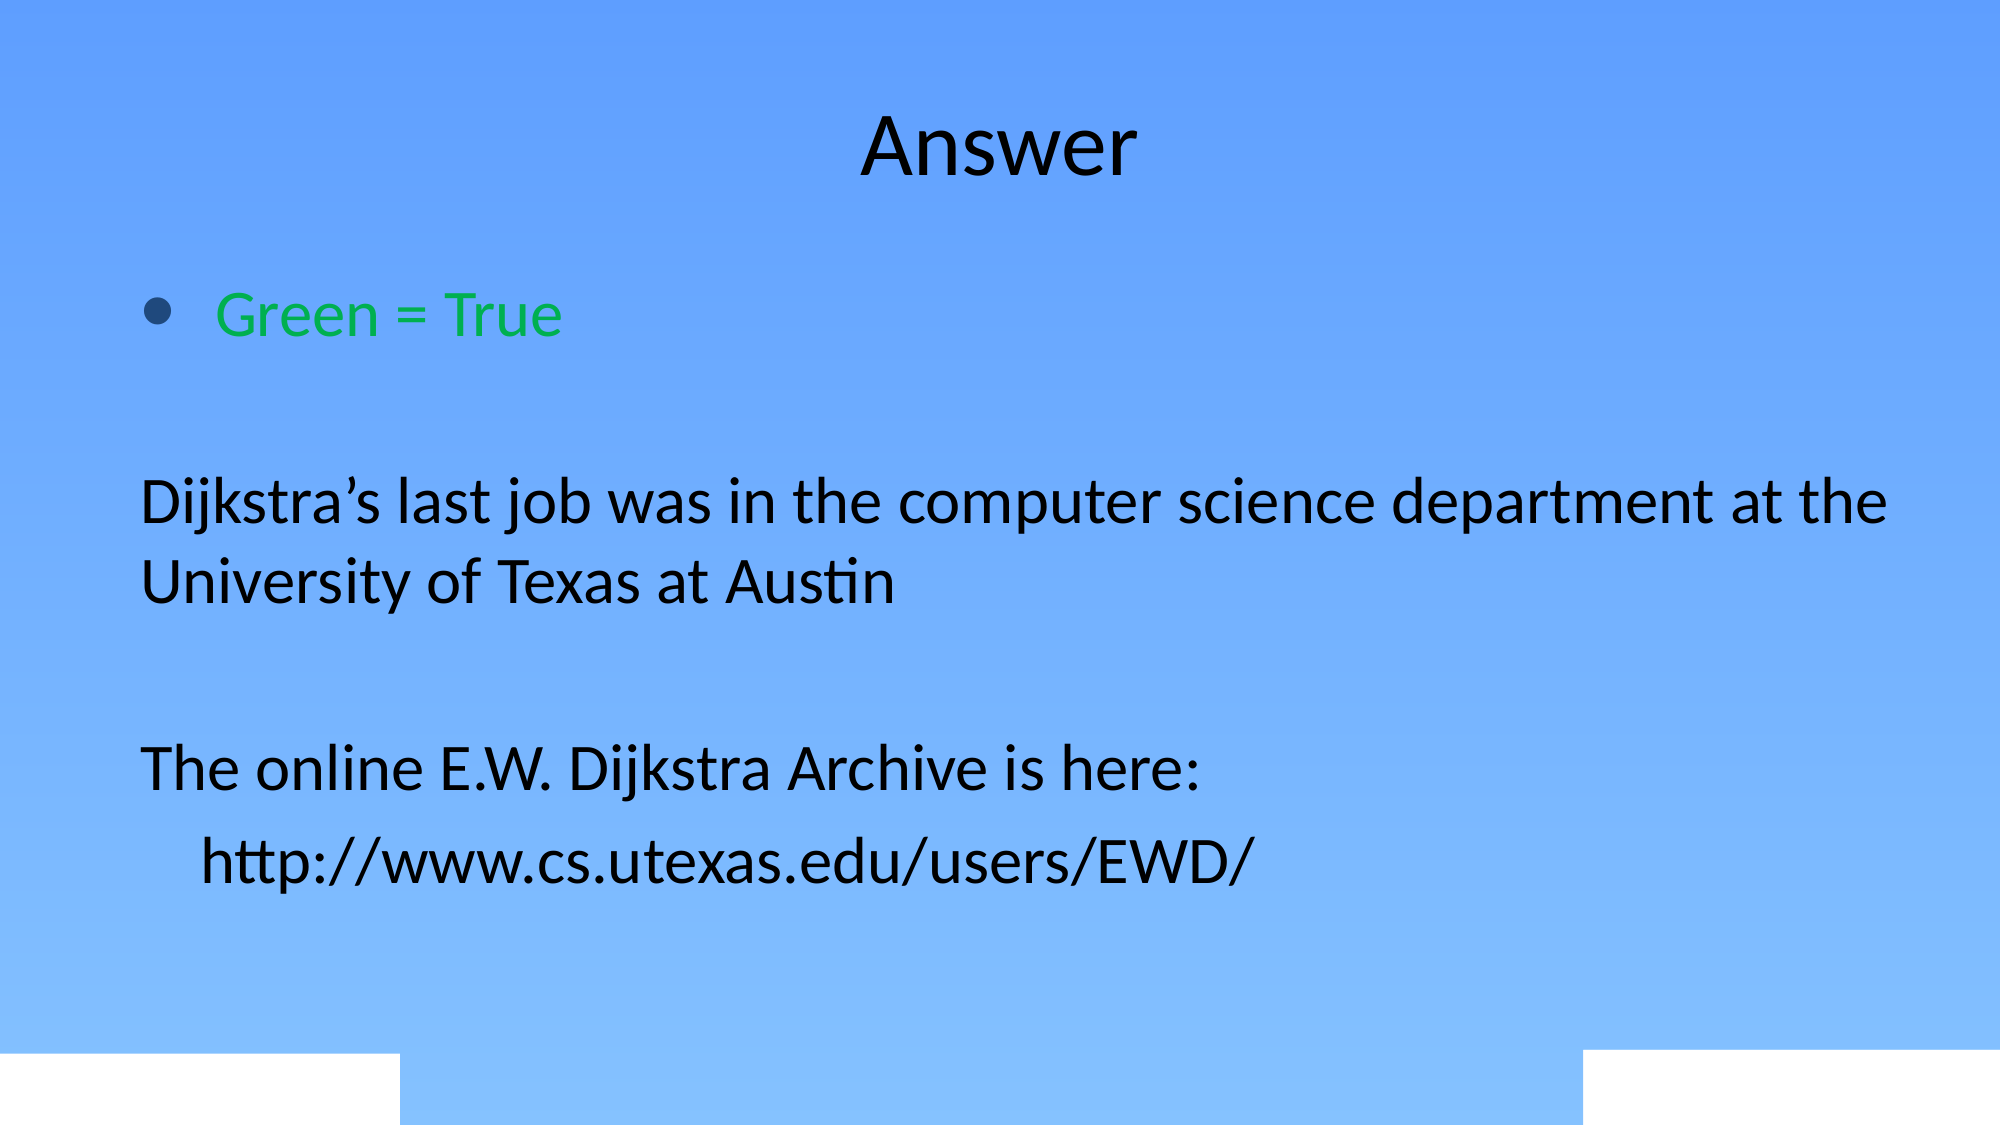

# Answer
Green = True

Dijkstra’s last job was in the computer science department at the University of Texas at Austin

The online E.W. Dijkstra Archive is here:
    http://www.cs.utexas.edu/users/EWD/